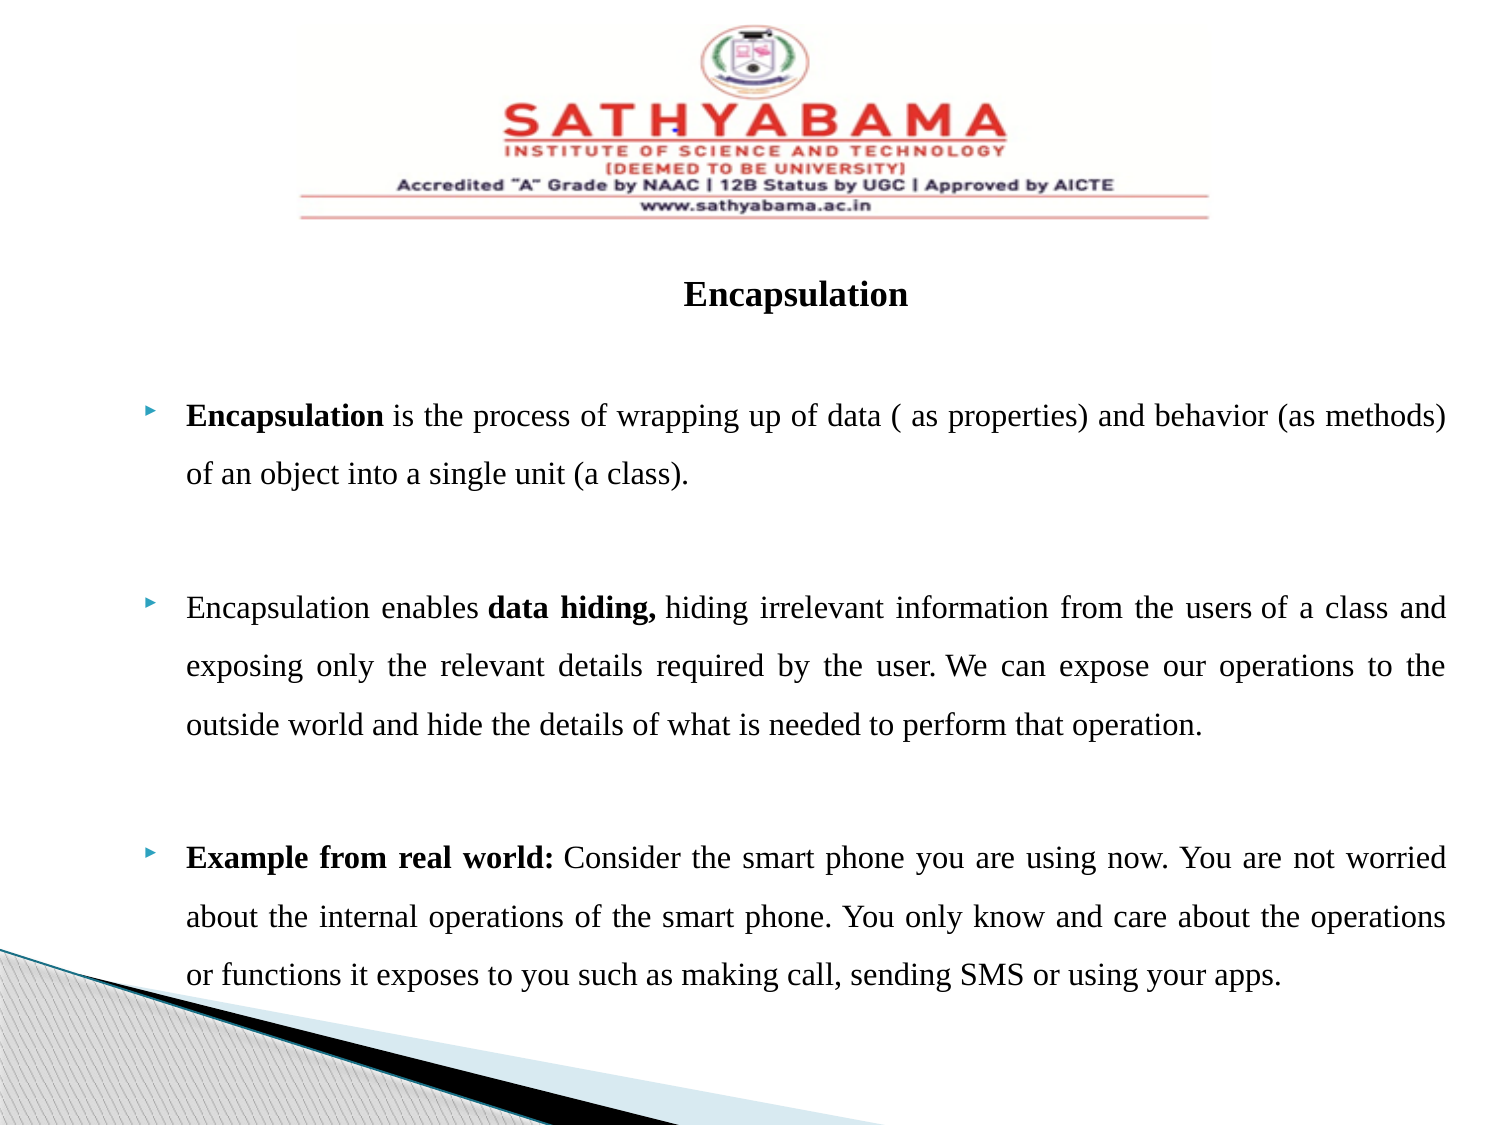

#
Encapsulation

Encapsulation is the process of wrapping up of data ( as properties) and behavior (as methods) of an object into a single unit (a class).

Encapsulation enables data hiding, hiding irrelevant information from the users of a class and exposing only the relevant details required by the user. We can expose our operations to the outside world and hide the details of what is needed to perform that operation.

Example from real world: Consider the smart phone you are using now. You are not worried about the internal operations of the smart phone. You only know and care about the operations or functions it exposes to you such as making call, sending SMS or using your apps.